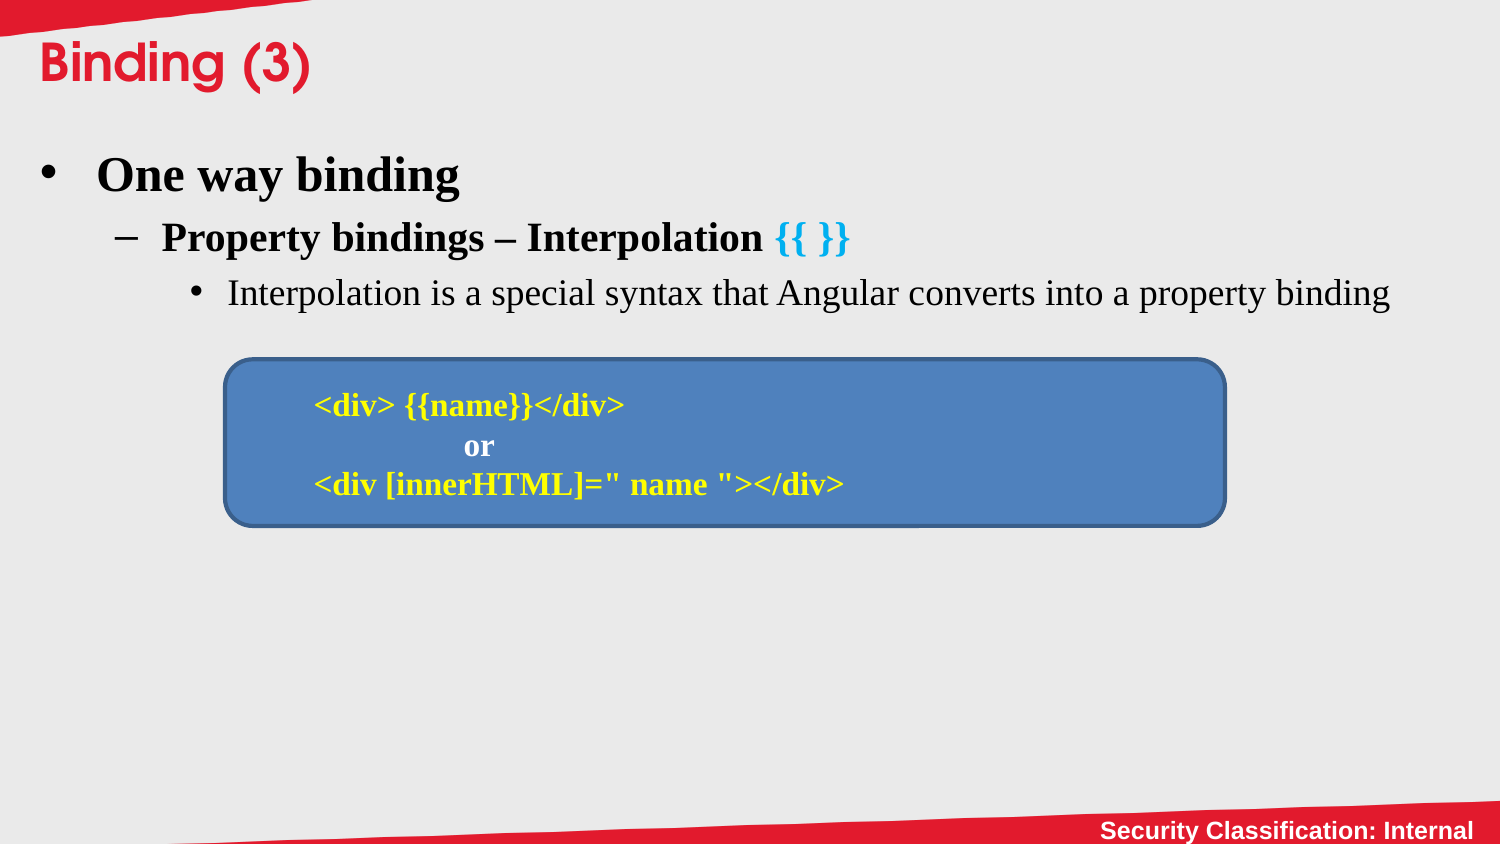

# Binding (3)
One way binding
Property bindings – Interpolation {{ }}
Interpolation is a special syntax that Angular converts into a property binding
<div> {{name}}</div>
	or
<div [innerHTML]=" name "></div>